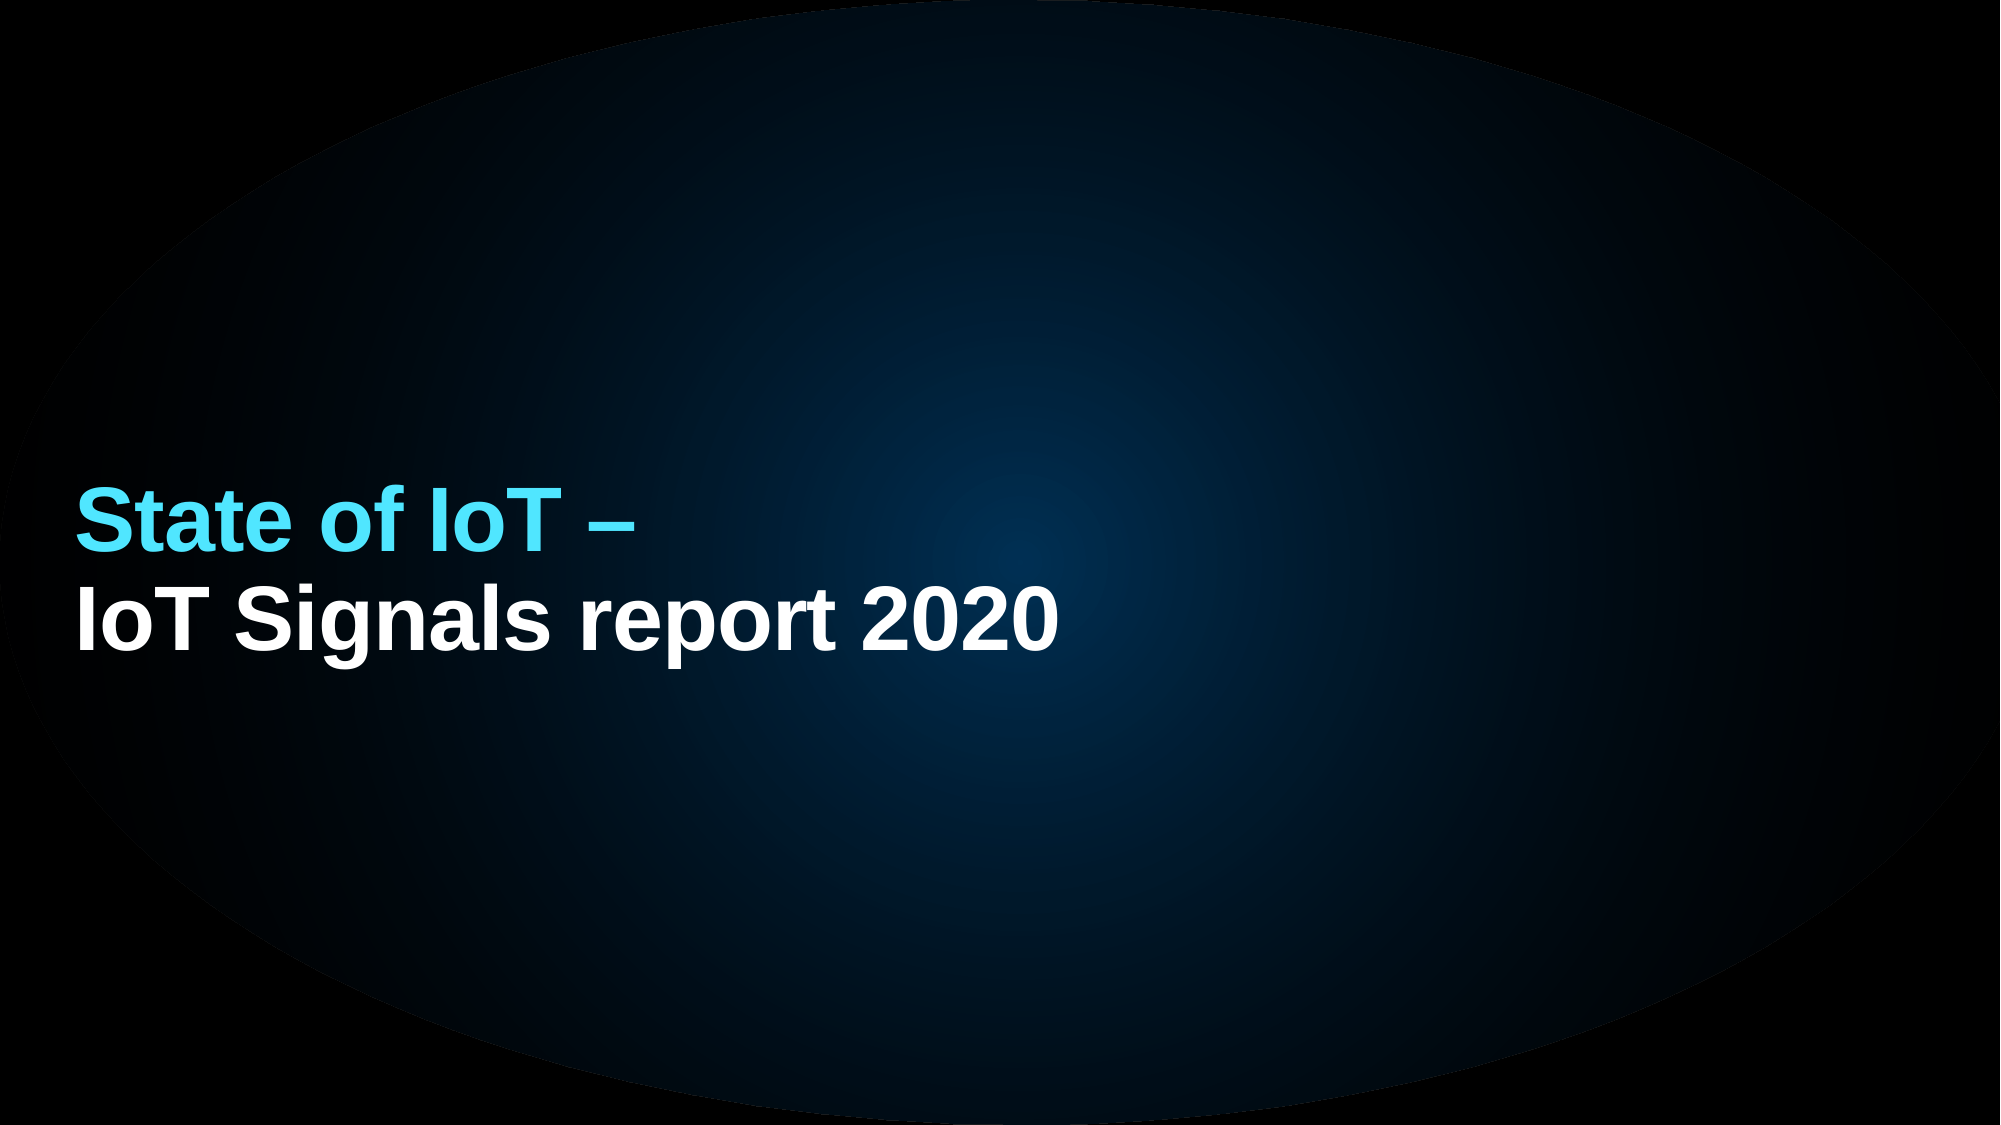

# State of IoT – IoT Signals report 2020